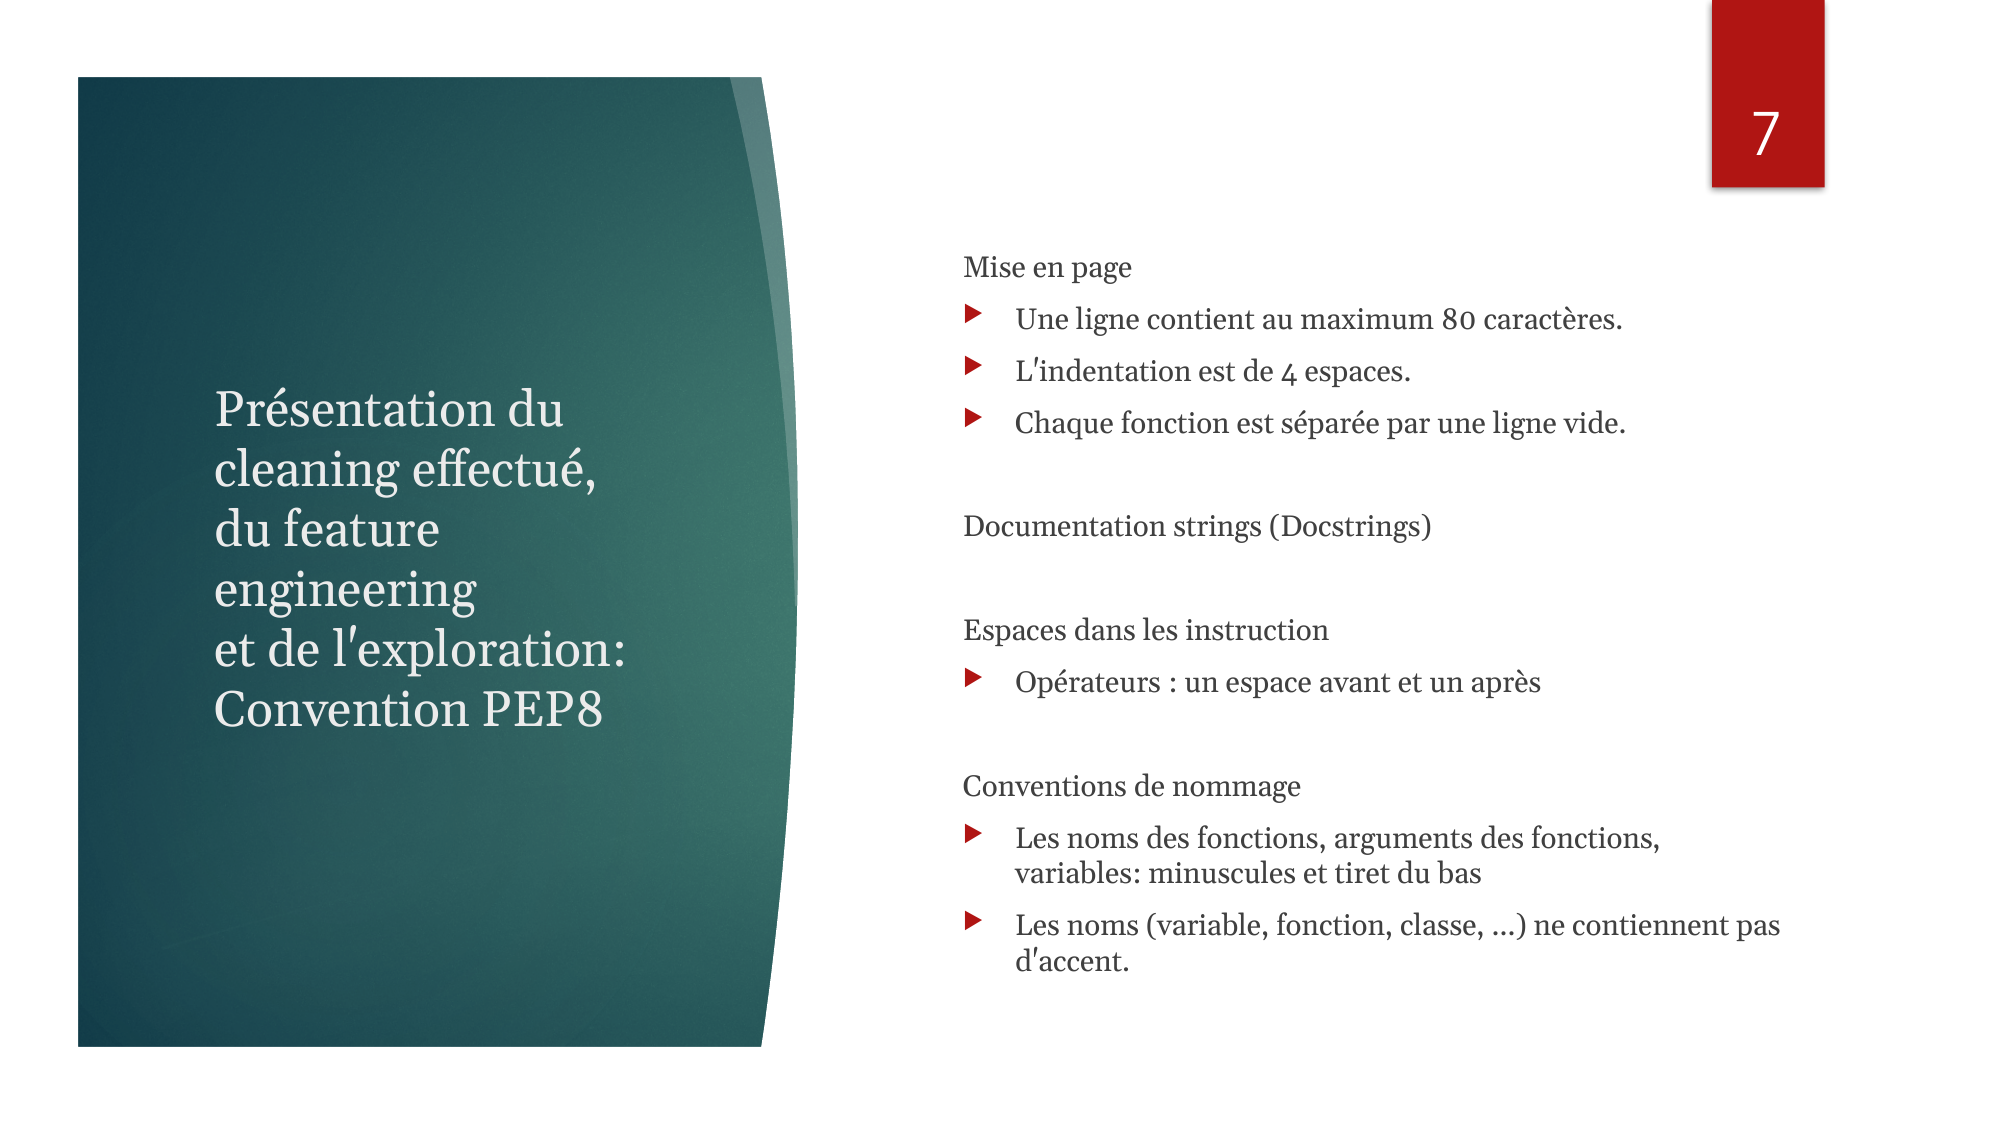

7
Mise en page
Une ligne contient au maximum 80 caractères.
L'indentation est de 4 espaces.
Chaque fonction est séparée par une ligne vide.

Documentation strings (Docstrings)

Espaces dans les instruction
Opérateurs : un espace avant et un après

Conventions de nommage
Les noms des fonctions, arguments des fonctions, variables: minuscules et tiret du bas
Les noms (variable, fonction, classe, ...) ne contiennent pas d'accent.
# Présentation du cleaning effectué, du feature engineering et de l'exploration: Convention PEP8